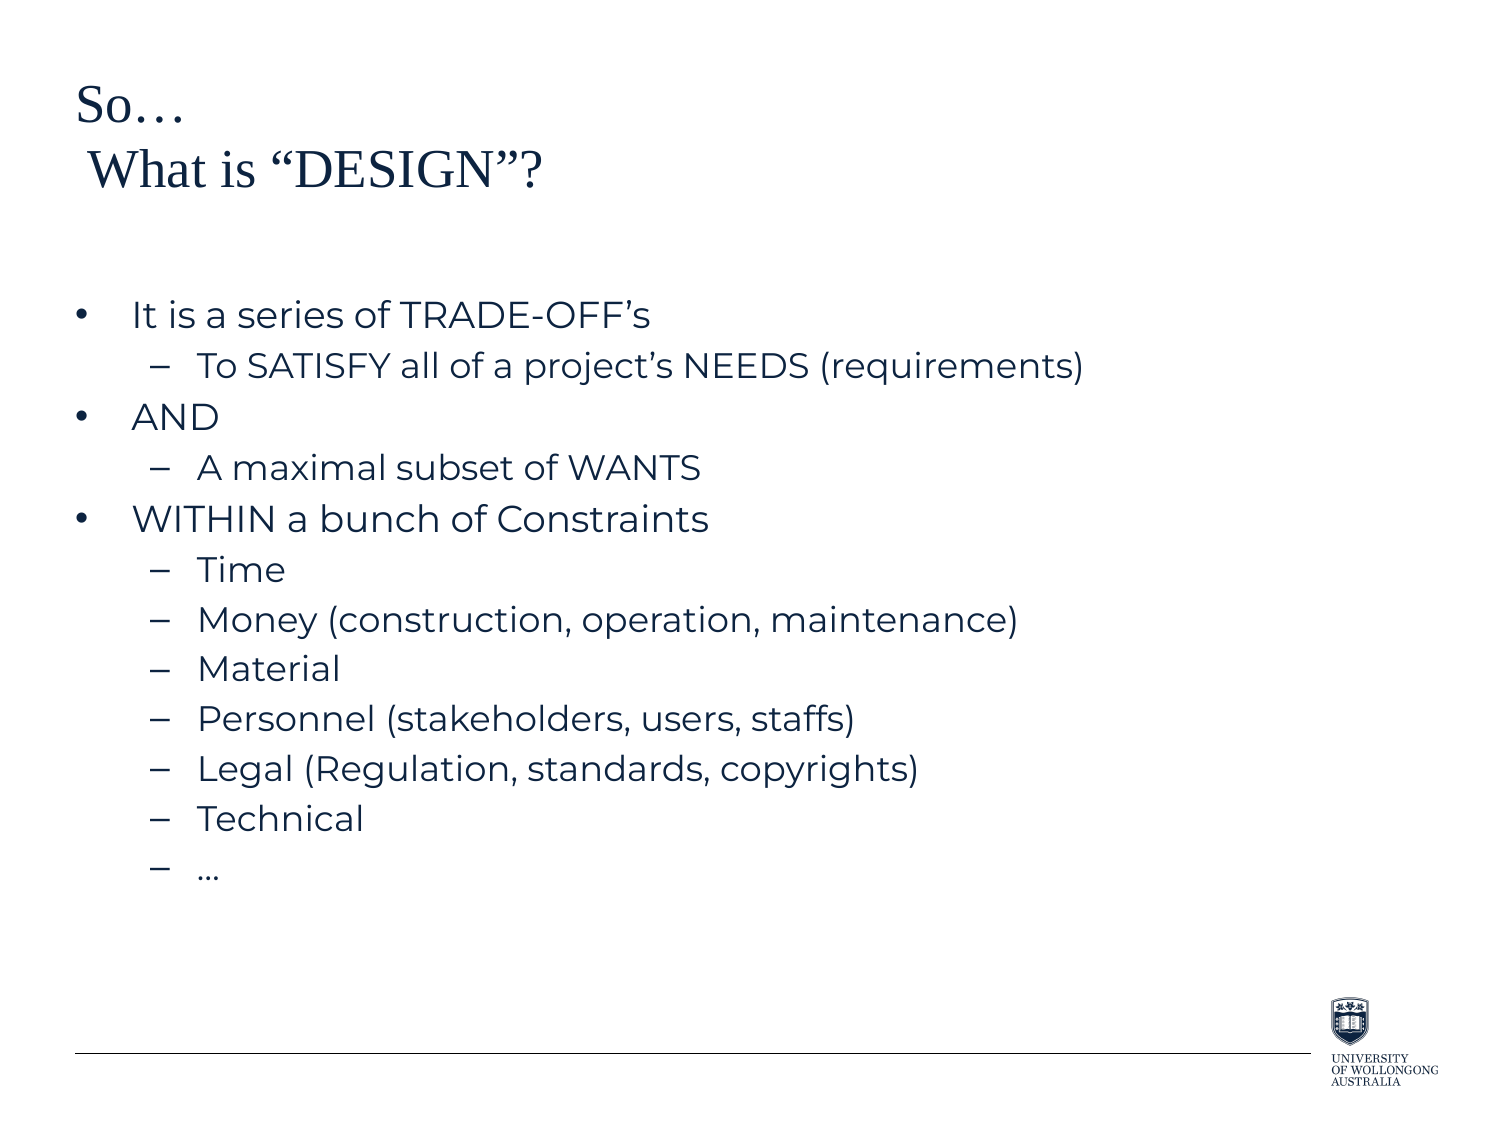

# So… What is “DESIGN”?
It is a series of TRADE-OFF’s
To SATISFY all of a project’s NEEDS (requirements)
AND
A maximal subset of WANTS
WITHIN a bunch of Constraints
Time
Money (construction, operation, maintenance)
Material
Personnel (stakeholders, users, staffs)
Legal (Regulation, standards, copyrights)
Technical
…